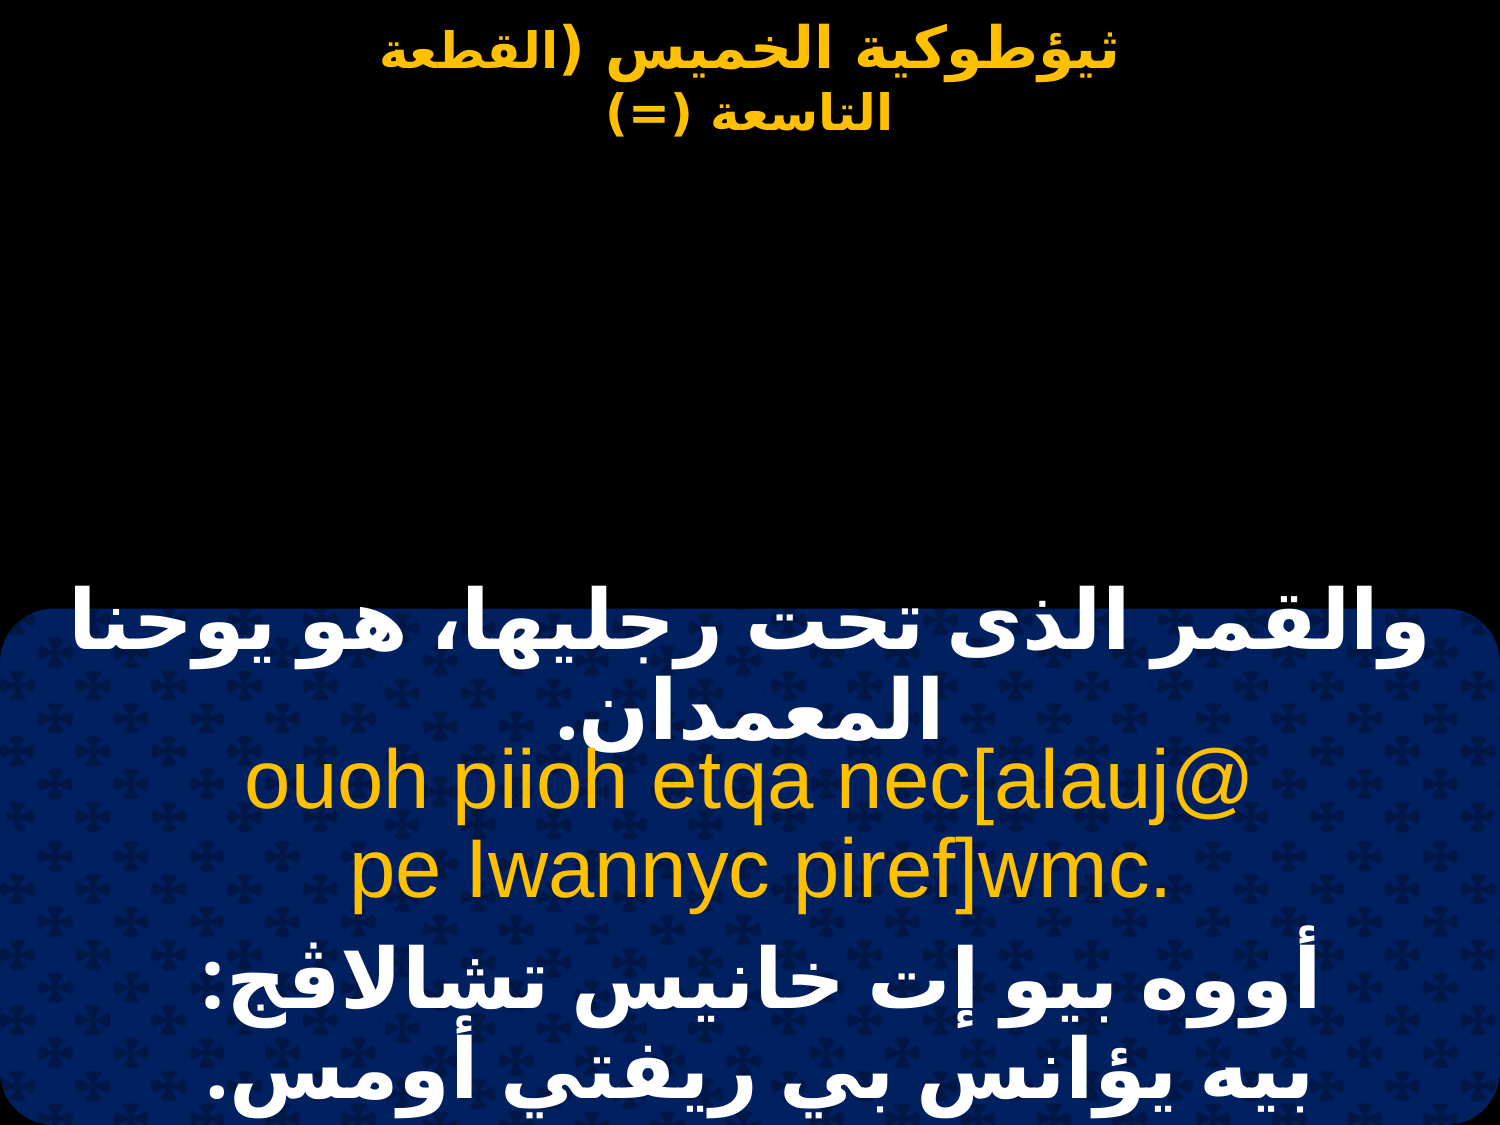

والقمر الذى تحت رجليها، هو يوحنا المعمدان.
ouoh piioh etqa nec[alauj@
 pe Iwannyc piref]wmc.
أووه بيو إت خانيس تشالاڤج:
بيه يؤانس بي ريفتي أومس.